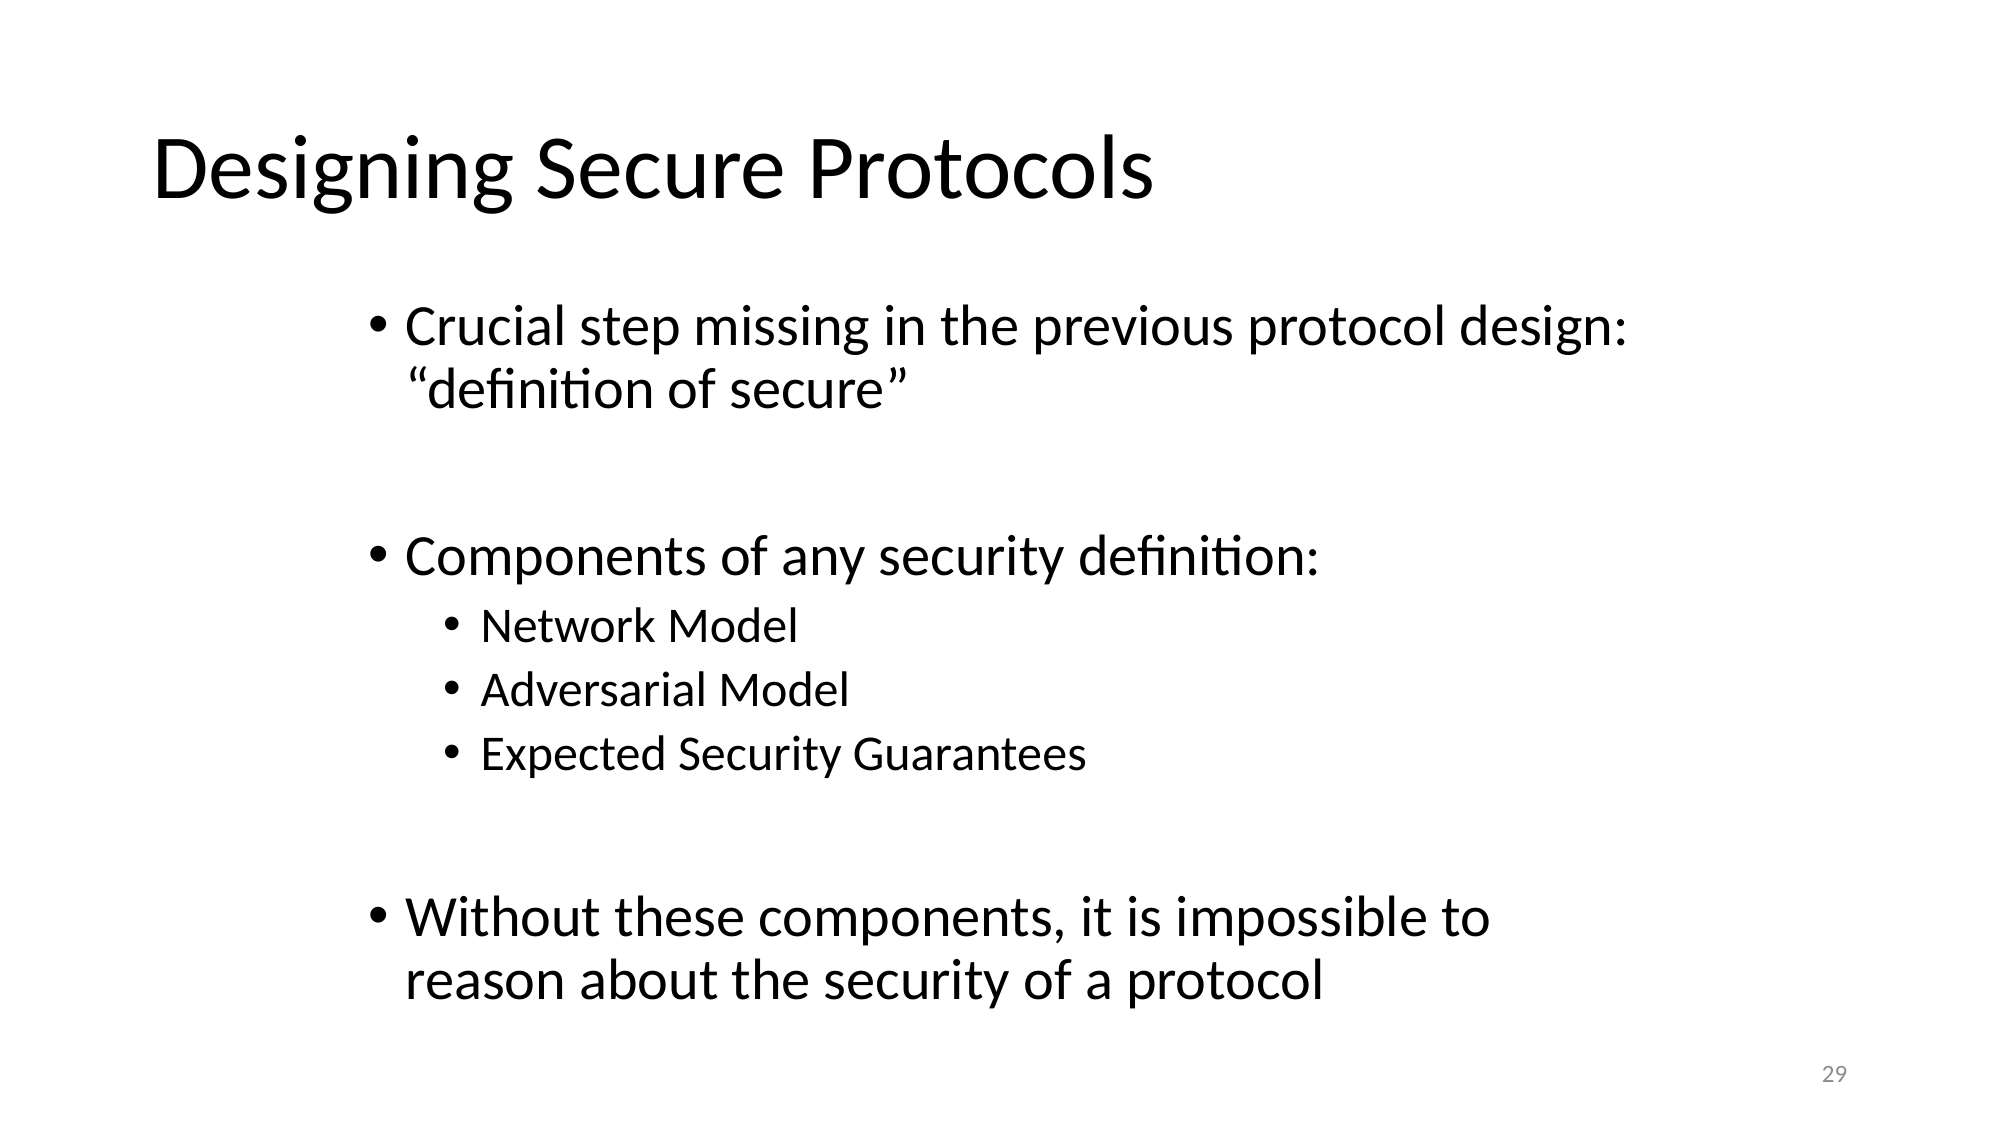

# Designing Secure Protocols
Crucial step missing in the previous protocol design: “definition of secure”

Components of any security definition:
Network Model
Adversarial Model
Expected Security Guarantees

Without these components, it is impossible to reason about the security of a protocol
29